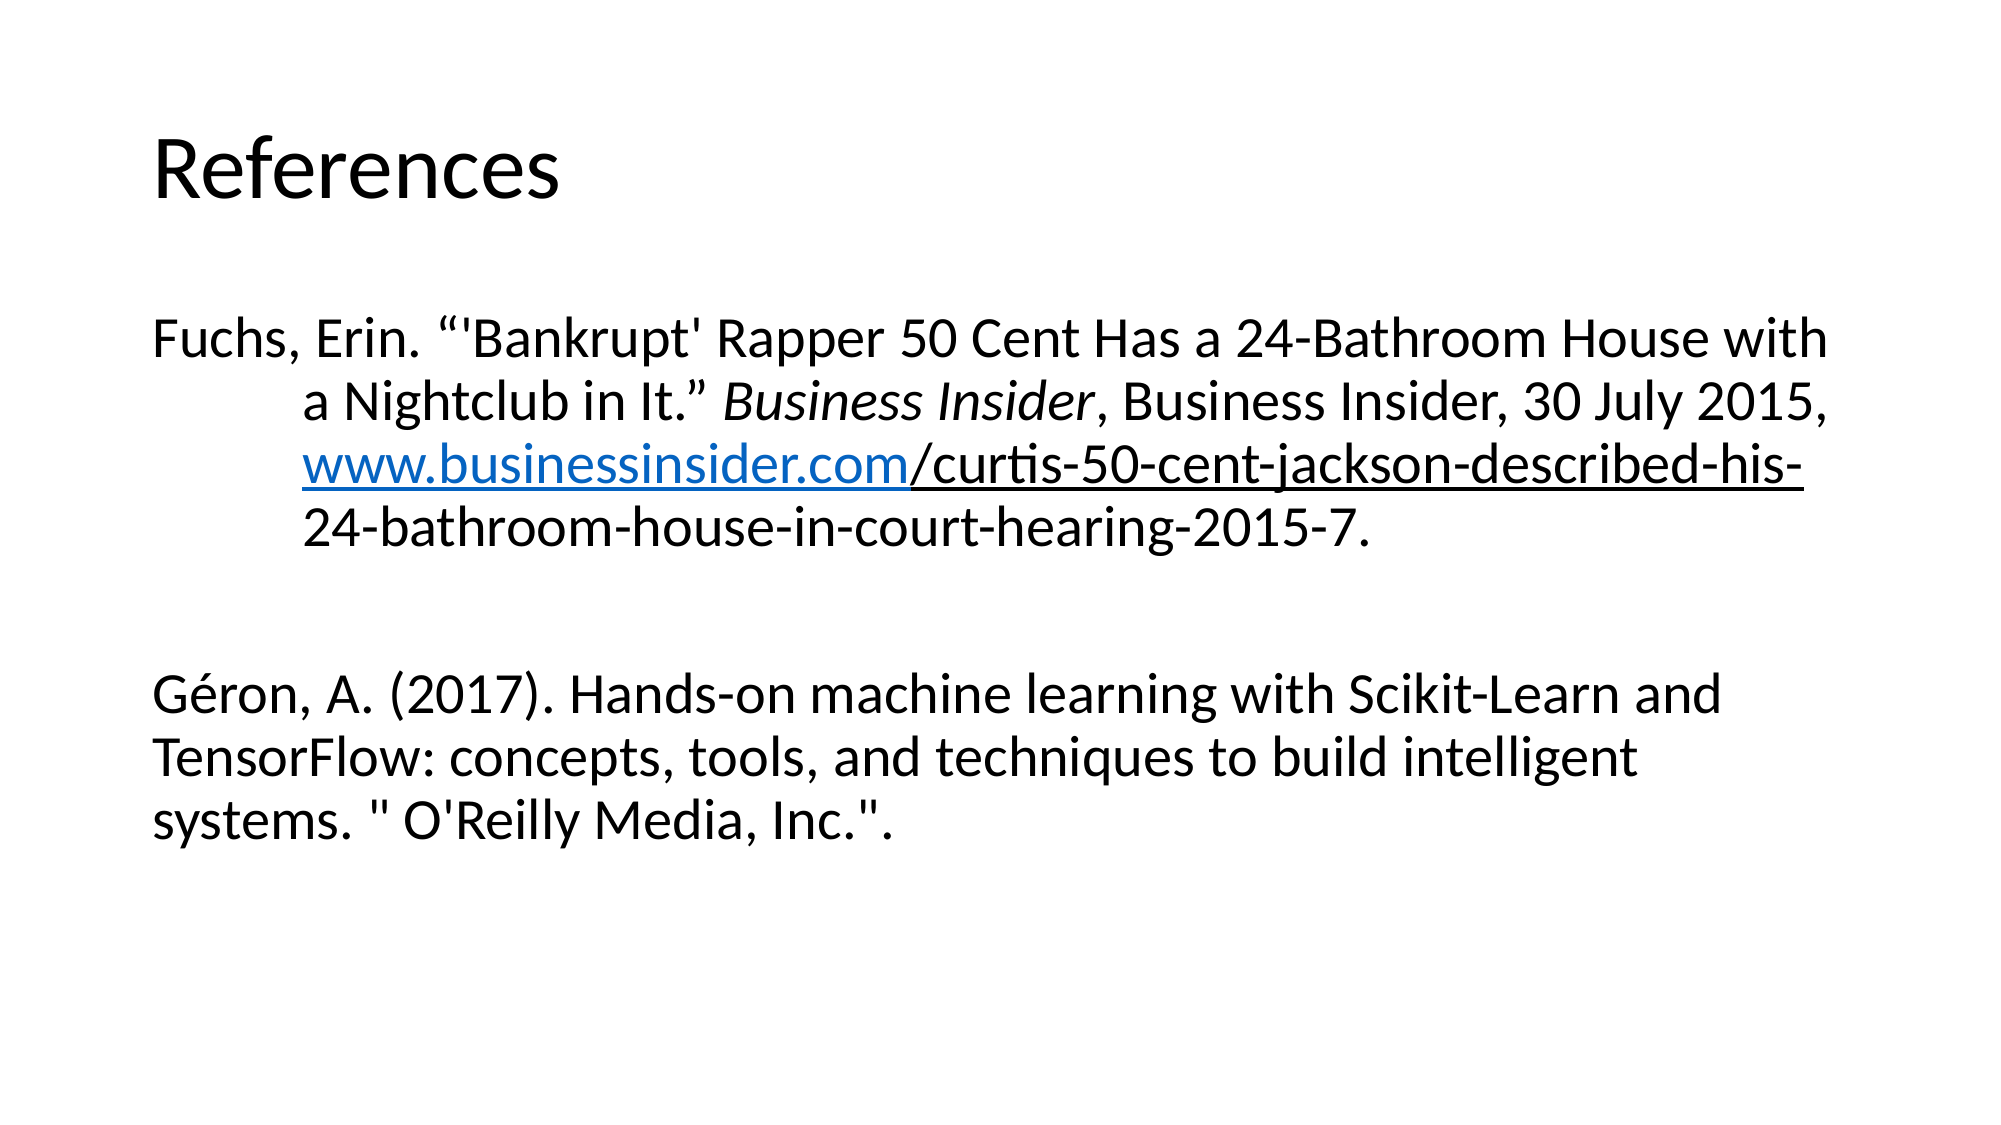

# References
Fuchs, Erin. “'Bankrupt' Rapper 50 Cent Has a 24-Bathroom House with 	a Nightclub in It.” Business Insider, Business Insider, 30 July 2015, 	www.businessinsider.com/curtis-50-cent-jackson-described-his-	24-bathroom-house-in-court-hearing-2015-7.

Géron, A. (2017). Hands-on machine learning with Scikit-Learn and 	TensorFlow: concepts, tools, and techniques to build intelligent 	systems. " O'Reilly Media, Inc.".